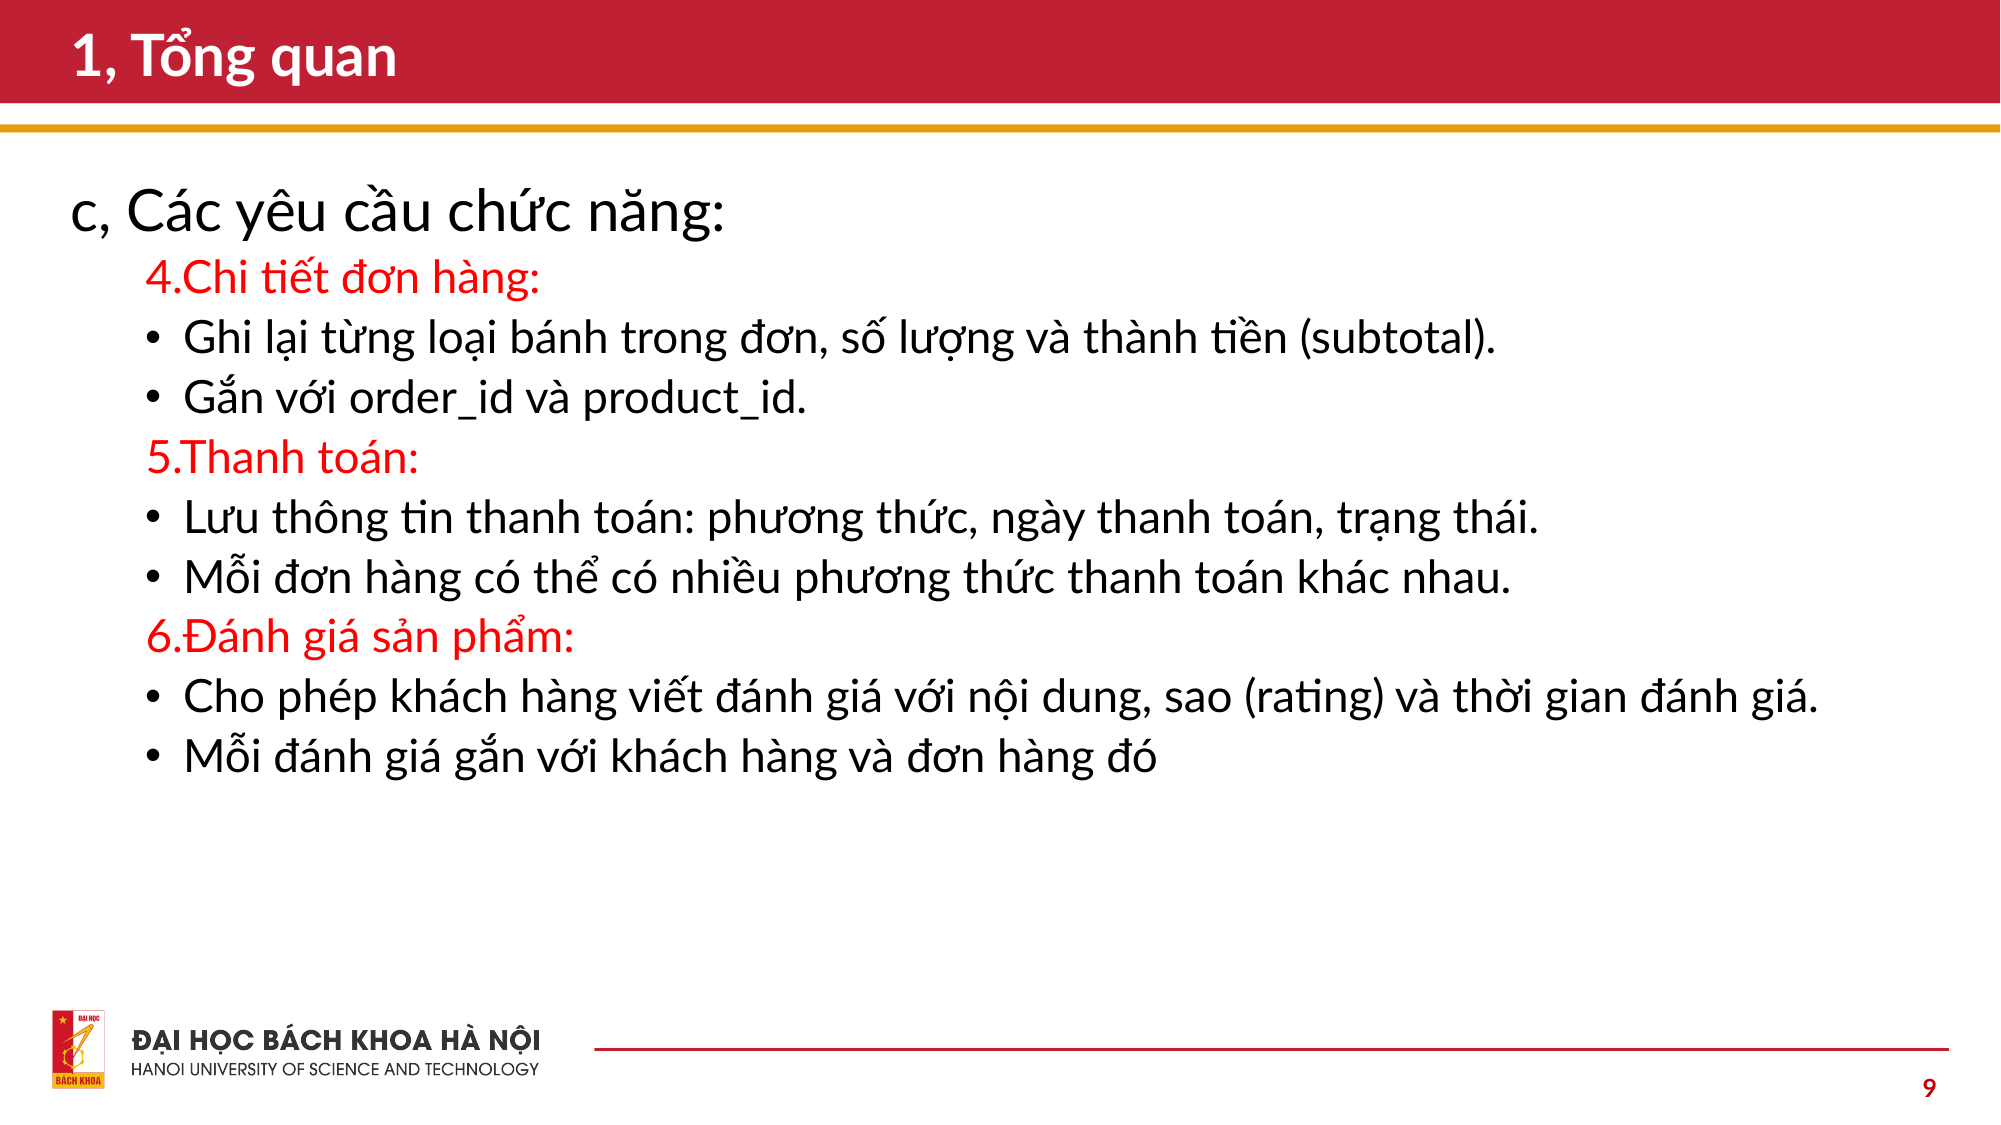

# 1, Tổng quan
c, Các yêu cầu chức năng:
4.Chi tiết đơn hàng:
Ghi lại từng loại bánh trong đơn, số lượng và thành tiền (subtotal).
Gắn với order_id và product_id.
5.Thanh toán:
Lưu thông tin thanh toán: phương thức, ngày thanh toán, trạng thái.
Mỗi đơn hàng có thể có nhiều phương thức thanh toán khác nhau.
6.Đánh giá sản phẩm:
Cho phép khách hàng viết đánh giá với nội dung, sao (rating) và thời gian đánh giá.
Mỗi đánh giá gắn với khách hàng và đơn hàng đó

9